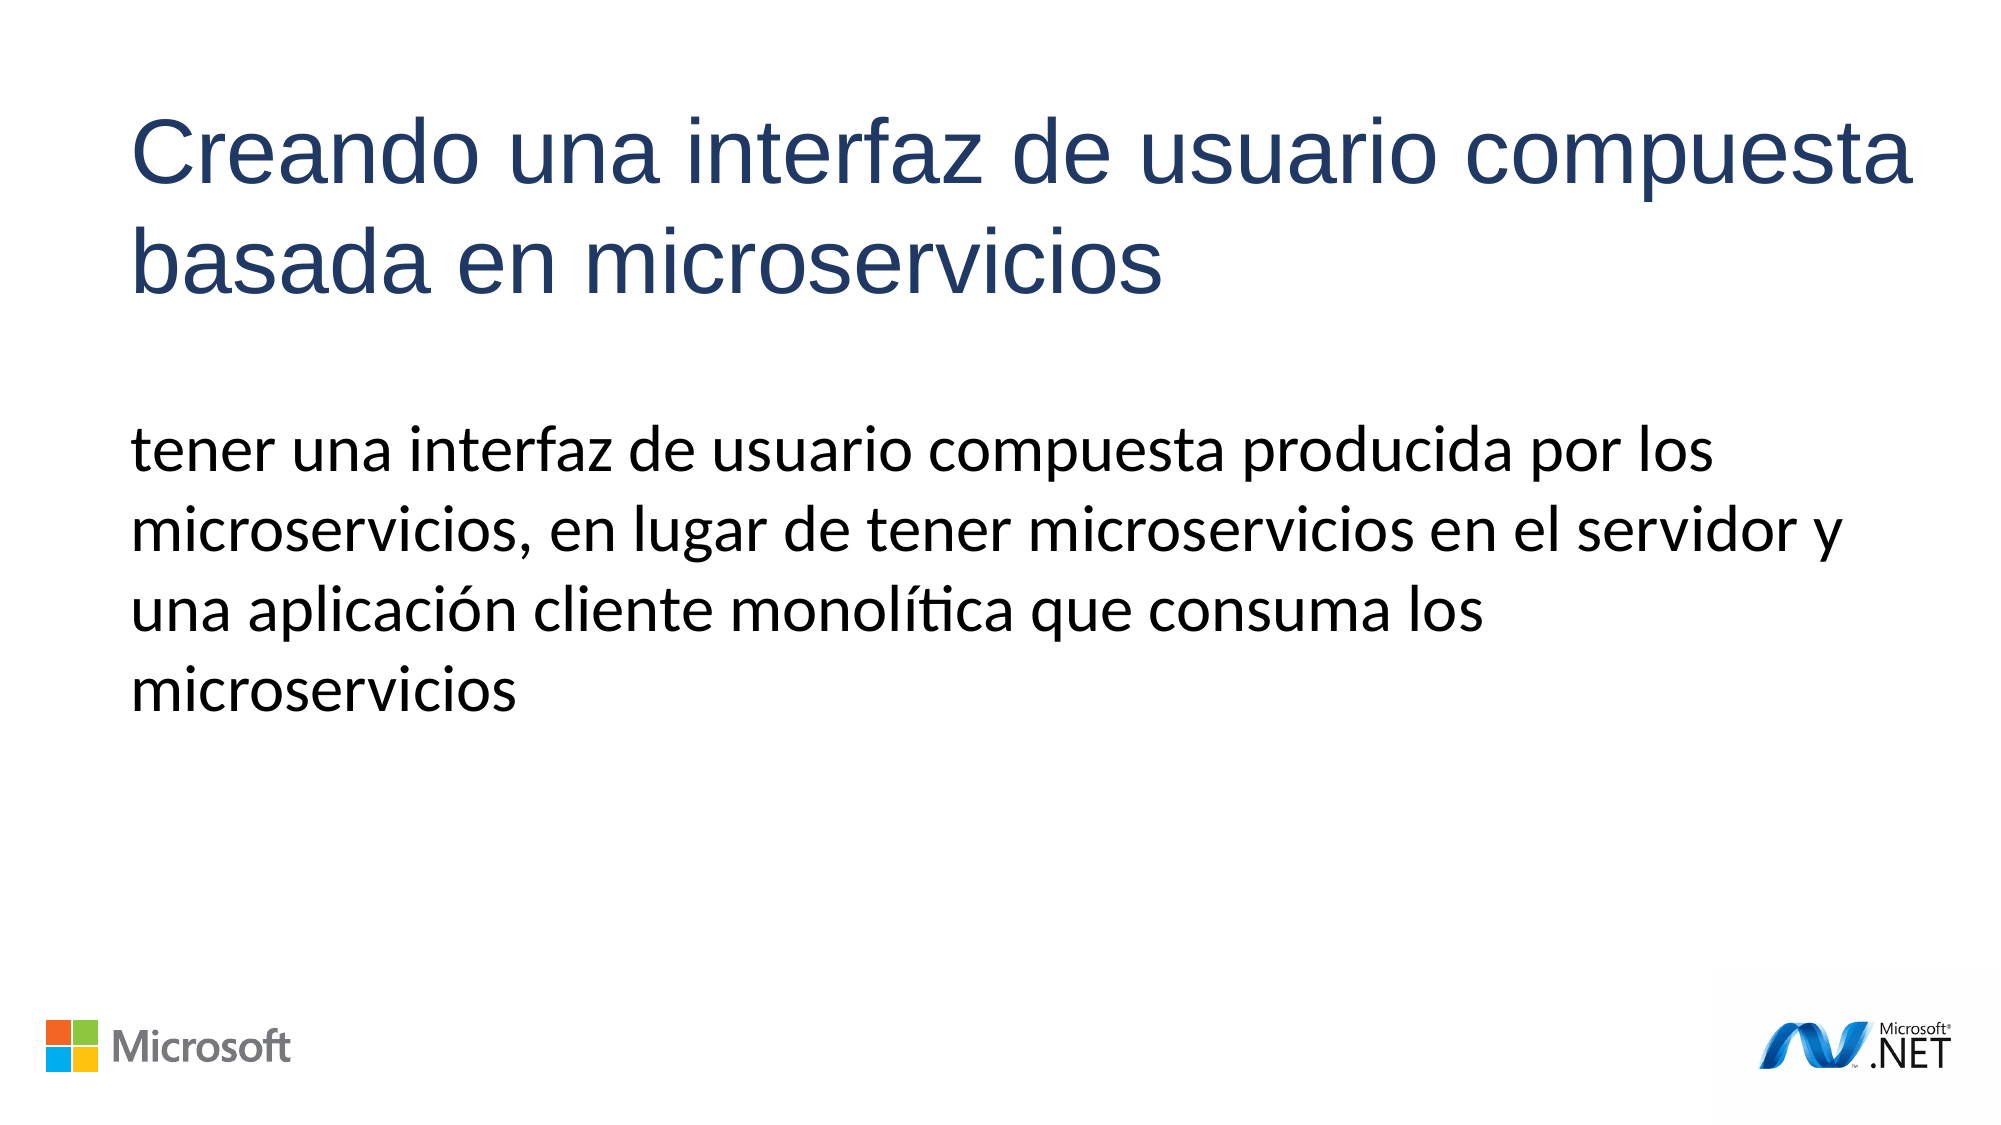

Creando una interfaz de usuario compuesta basada en microservicios
tener una interfaz de usuario compuesta producida por los microservicios, en lugar de tener microservicios en el servidor y una aplicación cliente monolítica que consuma los microservicios